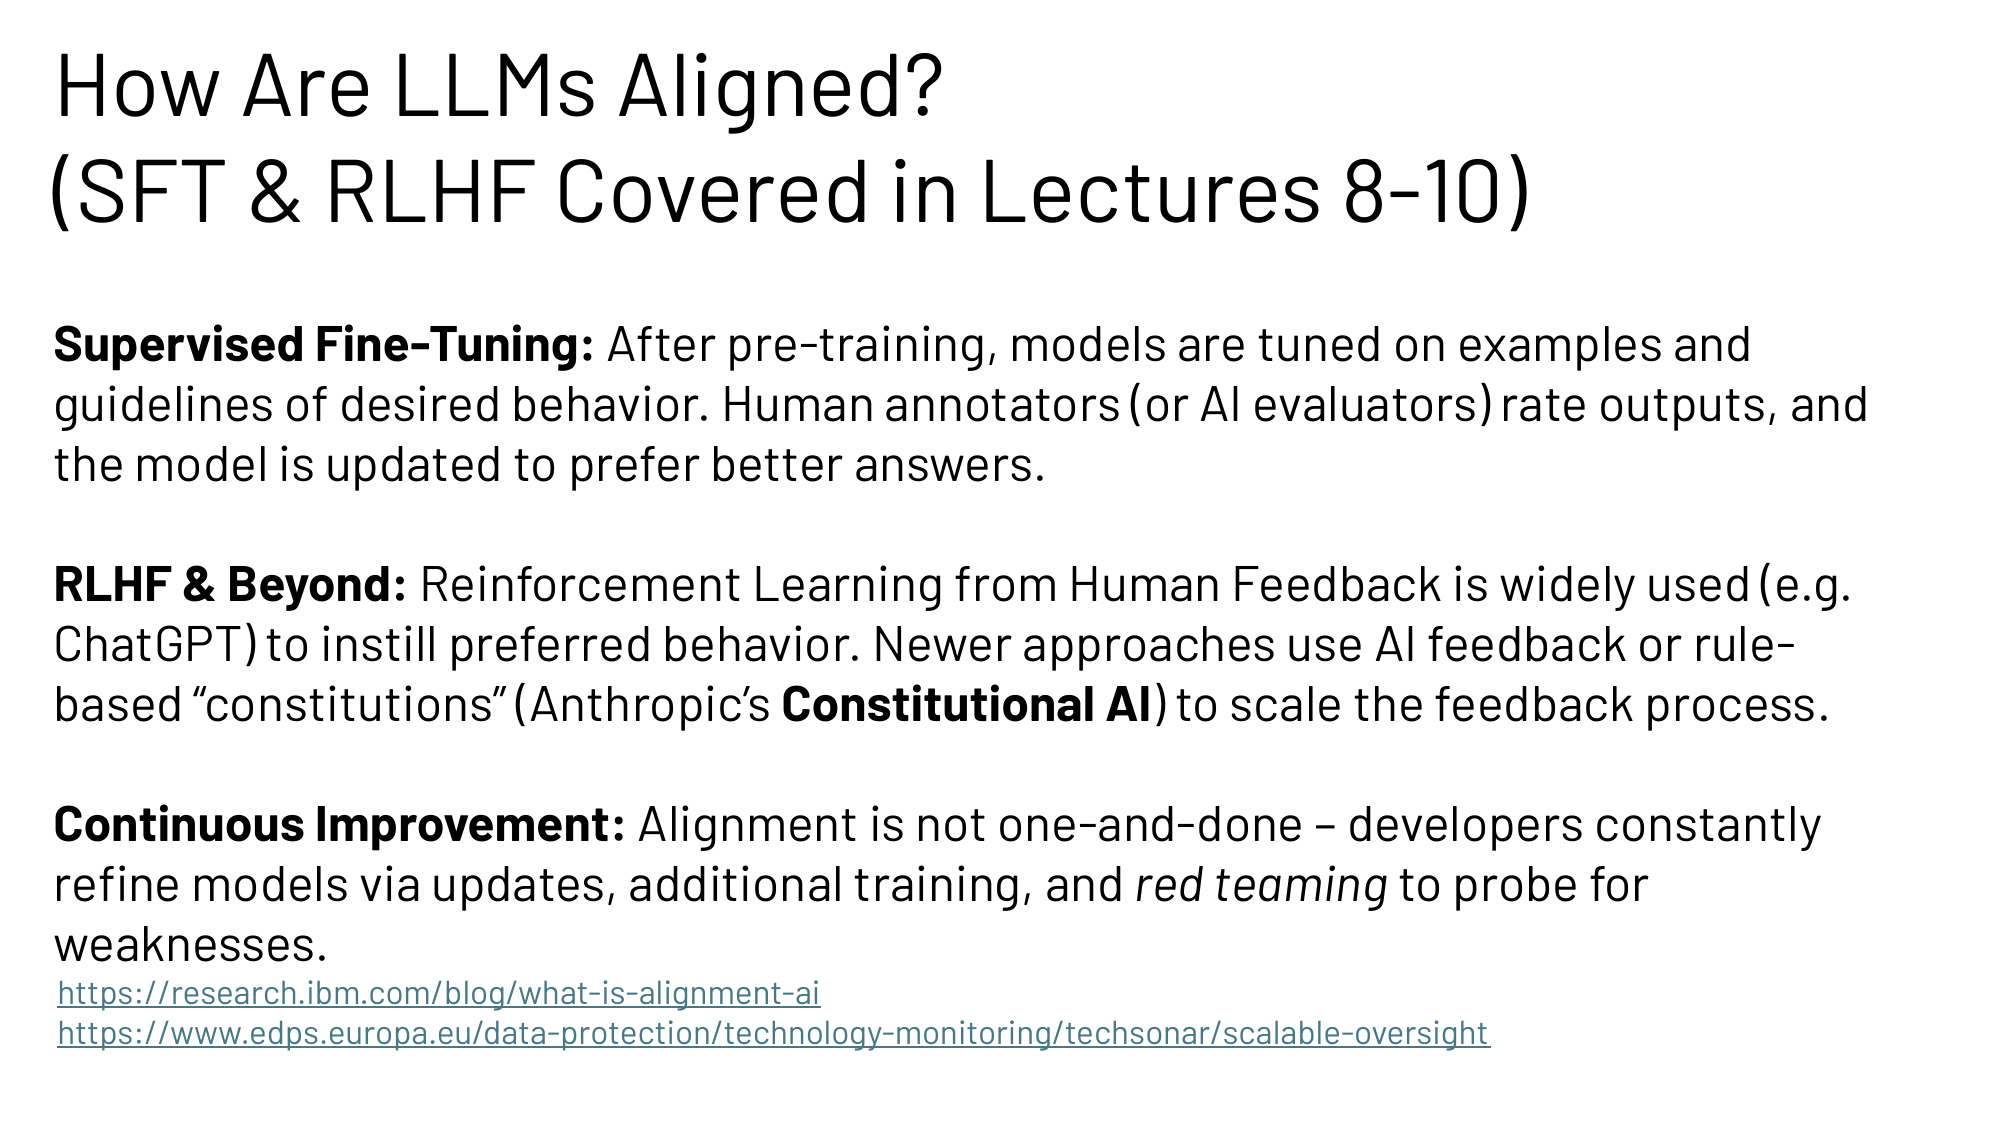

How Are LLMs Aligned?
(SFT & RLHF Covered in Lectures 8-10)
Supervised Fine-Tuning: After pre-training, models are tuned on examples and guidelines of desired behavior​. Human annotators (or AI evaluators) rate outputs, and the model is updated to prefer better answers.

RLHF & Beyond: Reinforcement Learning from Human Feedback is widely used (e.g. ChatGPT) to instill preferred behavior​. Newer approaches use AI feedback or rule-based “constitutions” (Anthropic’s Constitutional AI) to scale the feedback process​.

Continuous Improvement: Alignment is not one-and-done – developers constantly refine models via updates, additional training, and red teaming to probe for weaknesses.
https://research.ibm.com/blog/what-is-alignment-ai
https://www.edps.europa.eu/data-protection/technology-monitoring/techsonar/scalable-oversight